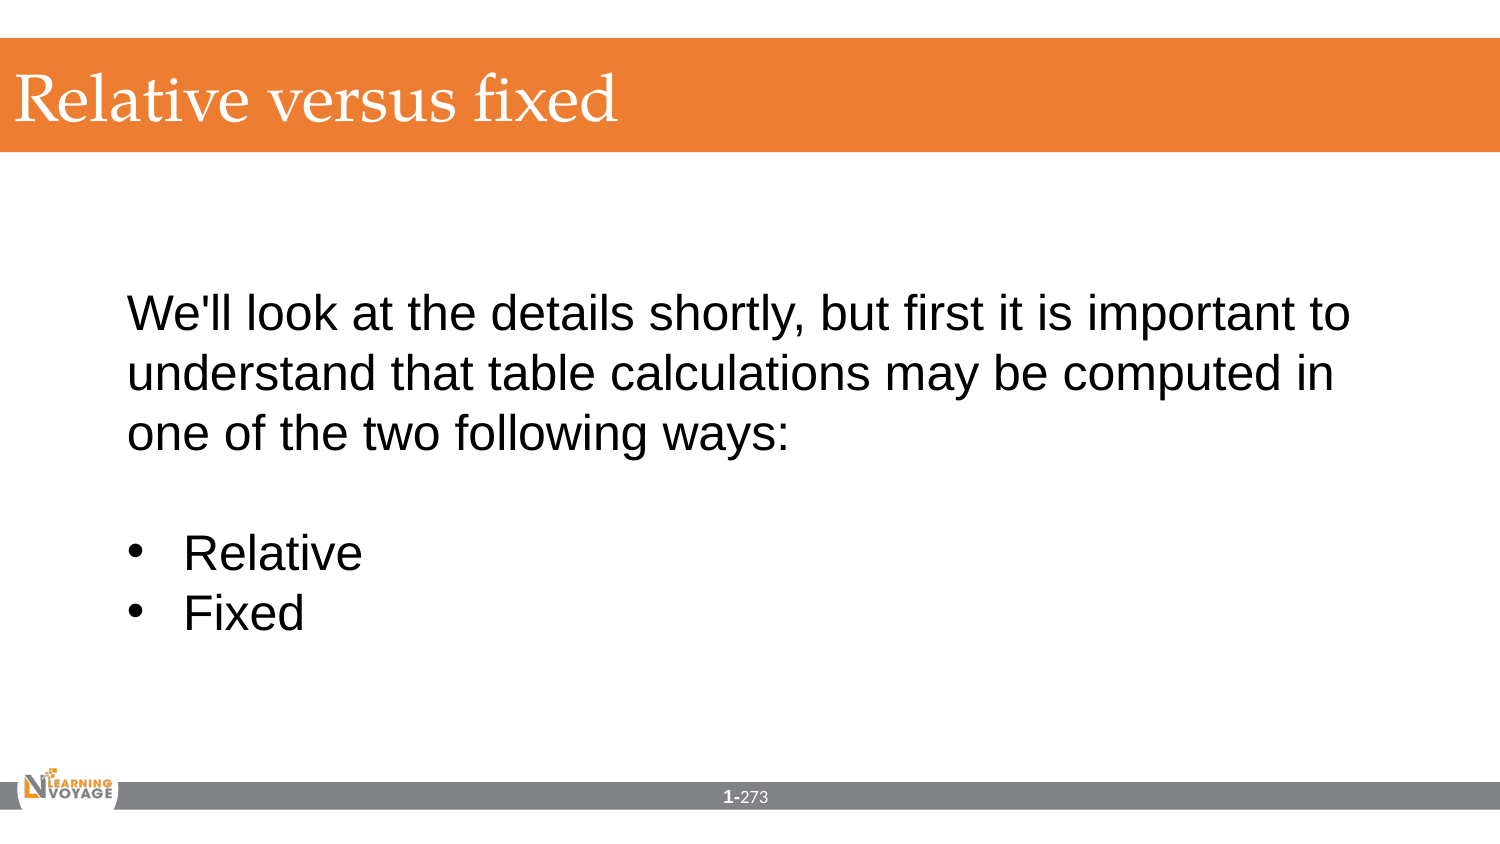

Relative versus fixed
We'll look at the details shortly, but first it is important to understand that table calculations may be computed in one of the two following ways:

Relative
Fixed
1-273